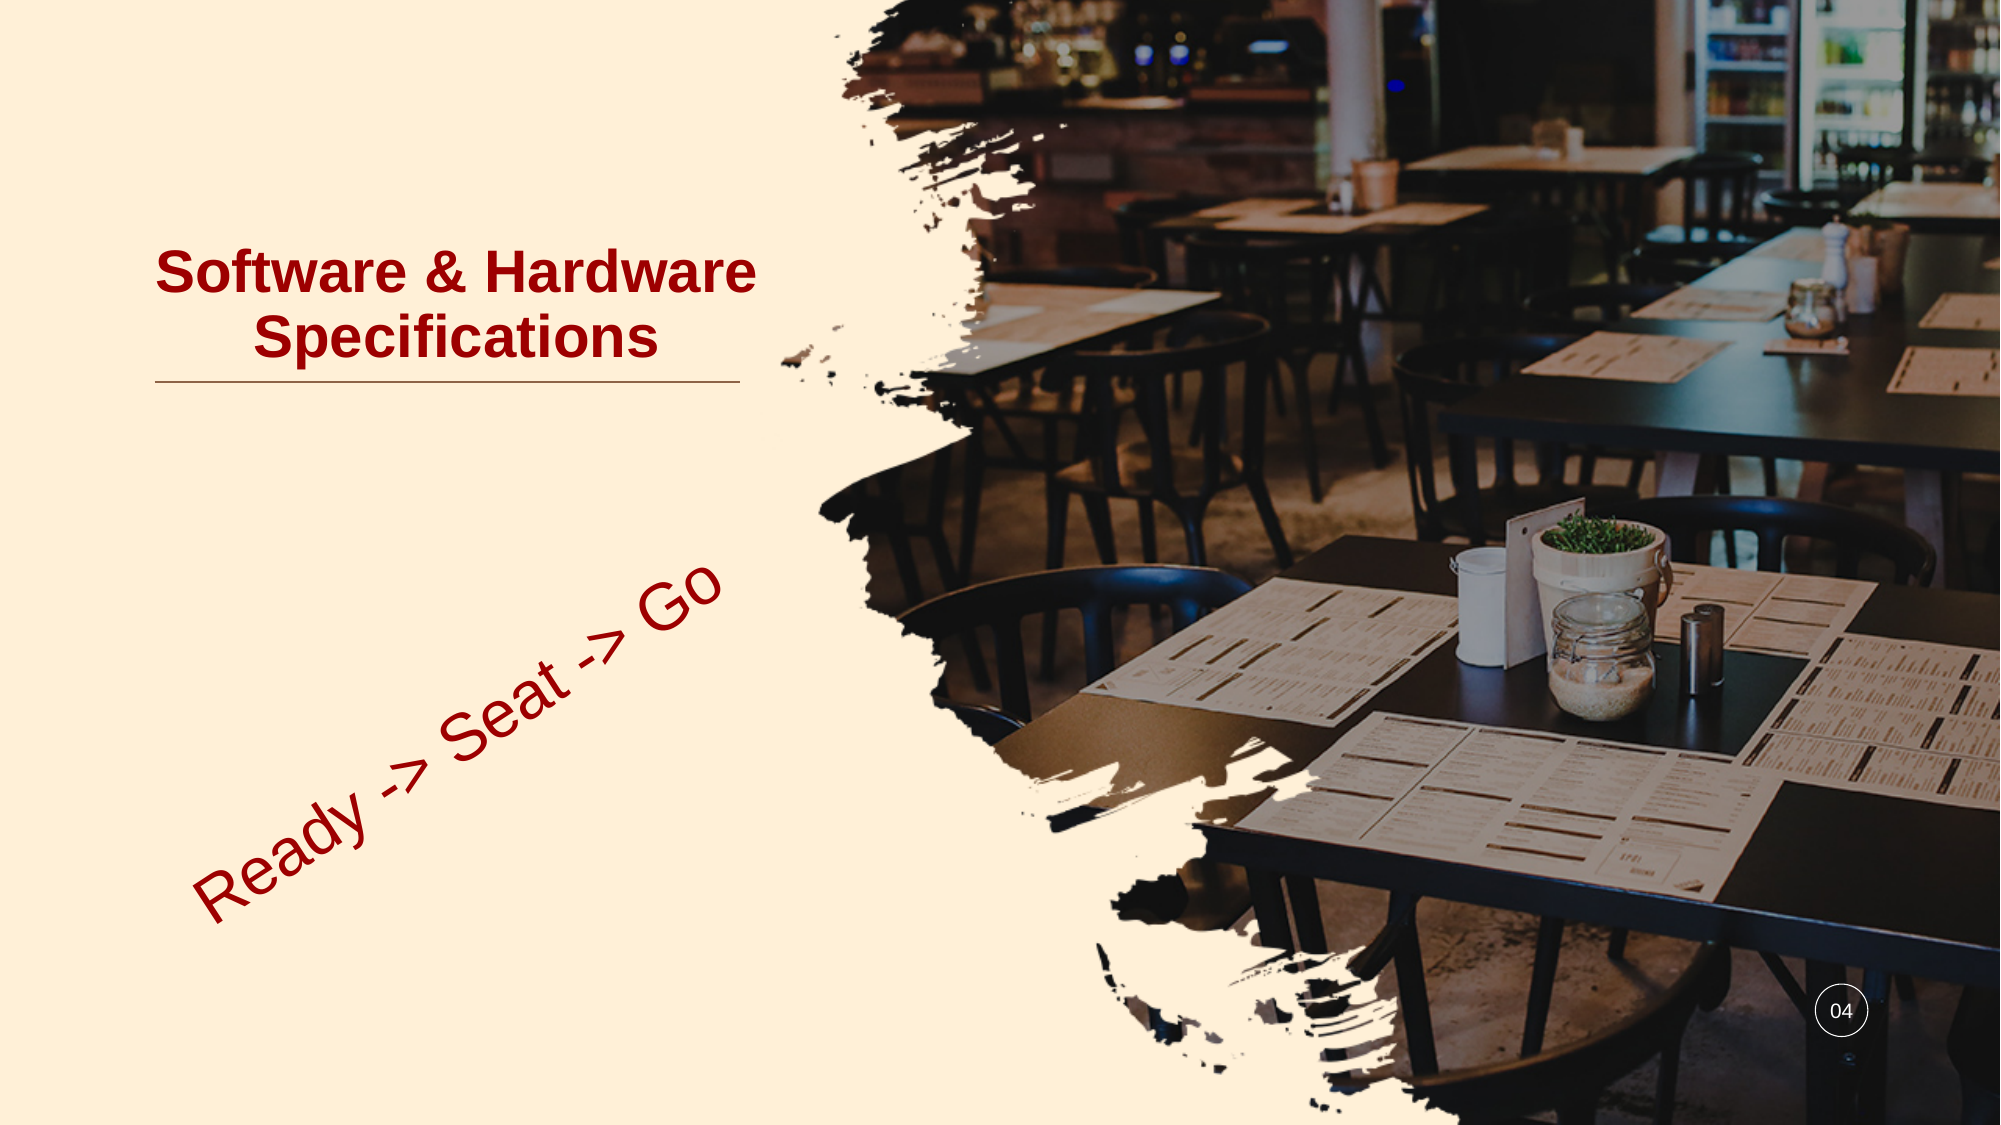

# Software & Hardware Specifications
Ready -> Seat -> Go
04